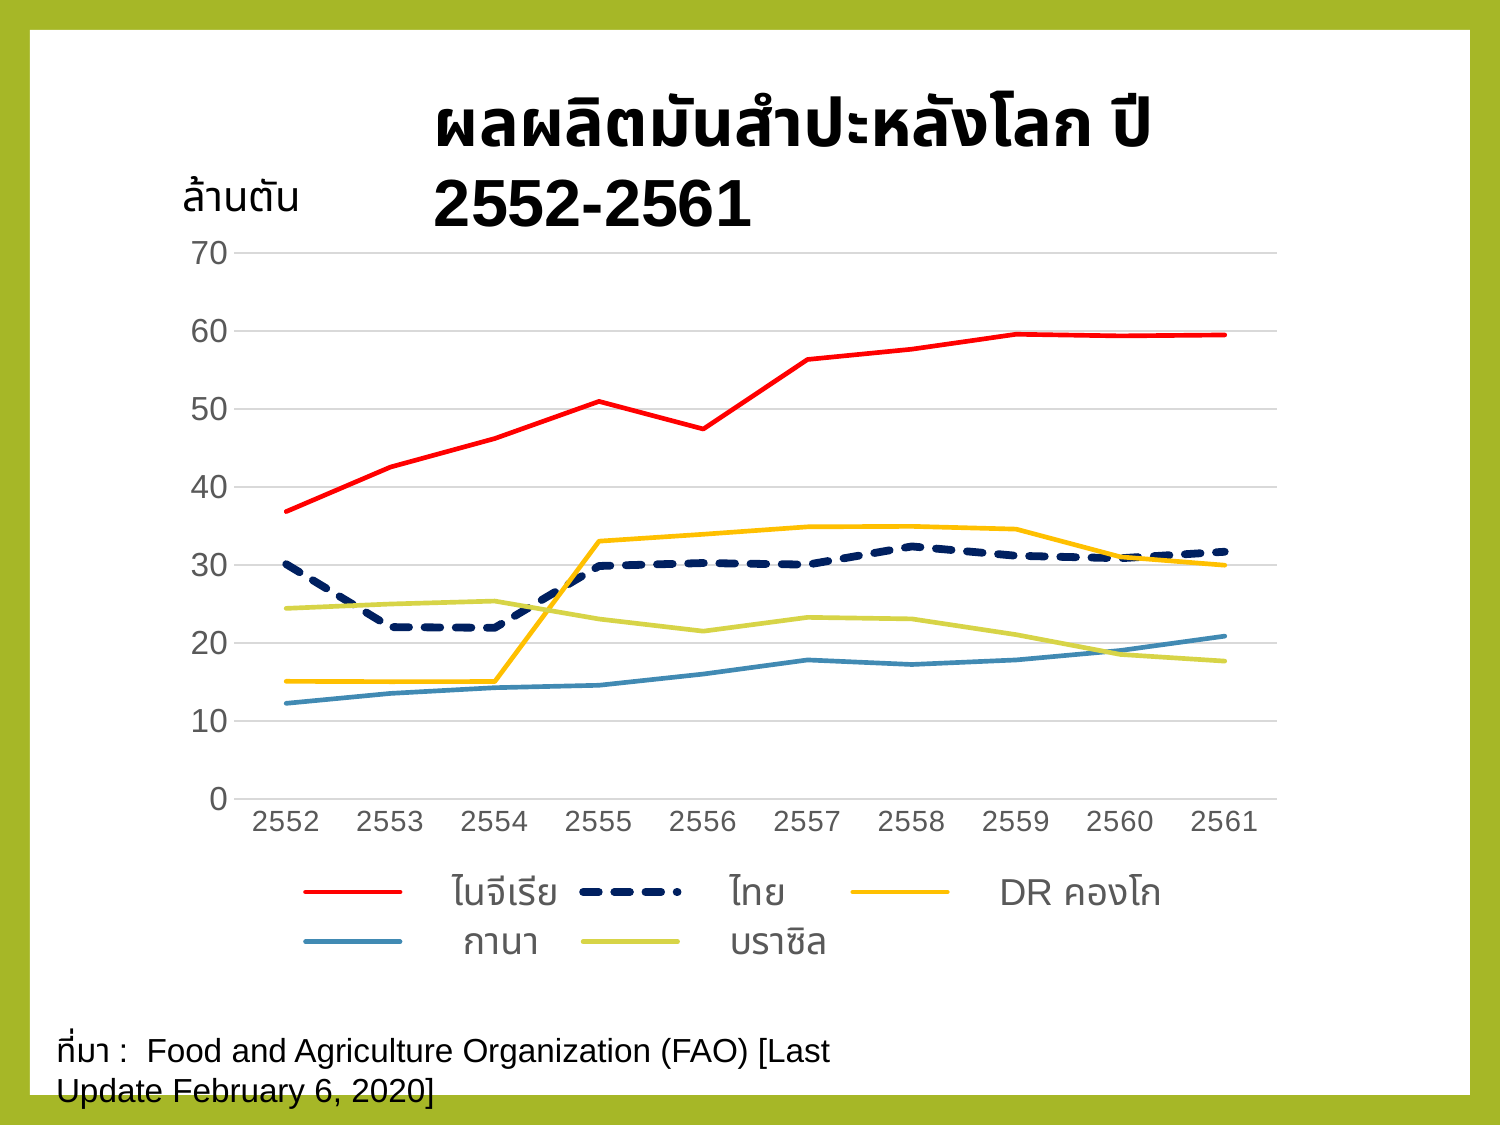

ผลผลิตมันสำปะหลังโลก ปี 2552-2561
ล้านตัน

### Chart

| Category |     ไนจีเรีย |     ไทย |     DR คองโก |      กานา |     บราซิล |
|---|---|---|---|---|---|
| 2552 | 36.822248 | 30.088024 | 15.05445 | 12.2306 | 24.403981 |
| 2553 | 42.53318 | 22.00574 | 15.01371 | 13.504086 | 24.967052 |
| 2554 | 46.190248 | 21.912416 | 15.024172 | 14.240867 | 25.349542 |
| 2555 | 50.950292 | 29.848491 | 33.033366 | 14.547279 | 23.044557 |
| 2556 | 47.40677 | 30.227542 | 33.918252 | 15.98994 | 21.484218 |
| 2557 | 56.32848 | 30.022052 | 34.867925 | 17.798217 | 23.253514 |
| 2558 | 57.643271 | 32.357741 | 34.930687 | 17.212756 | 23.059704 |
| 2559 | 59.565916 | 31.161 | 34.572288 | 17.798217 | 21.036314 |
| 2560 | 59.350878 | 30.839862 | 31.020431 | 19.008725 | 18.501645 |
| 2561 | 59.475202 | 31.678017 | 29.952479 | 20.84596 | 17.644733 |
ที่มา :  Food and Agriculture Organization (FAO) [Last Update February 6, 2020]